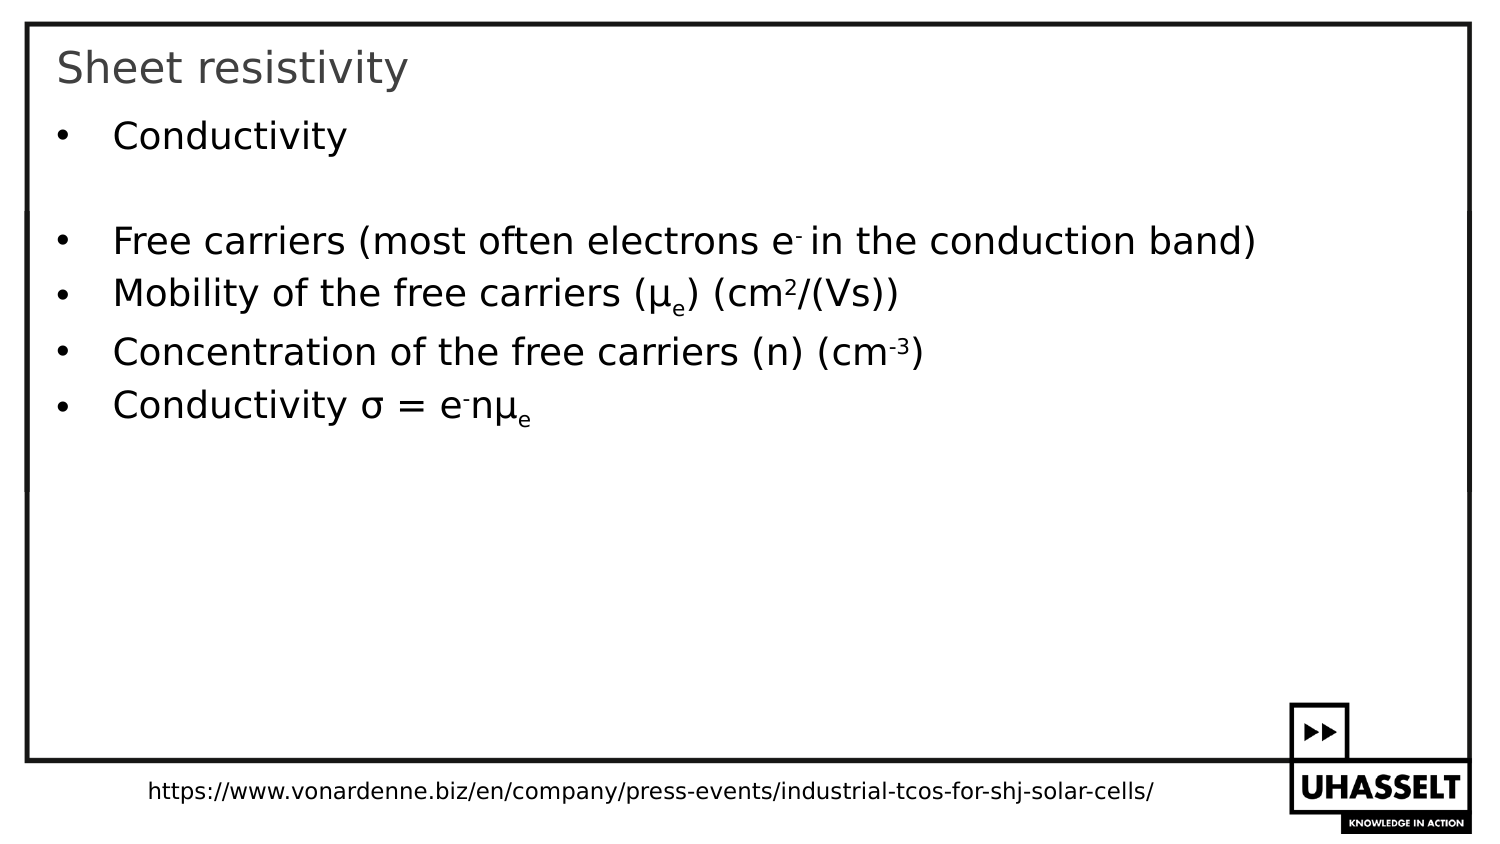

# Sheet resistivity
Conductivity

Free carriers (most often electrons e- in the conduction band)
Mobility of the free carriers (µe) (cm2/(Vs))
Concentration of the free carriers (n) (cm-3)
Conductivity σ = e-nµe

https://www.vonardenne.biz/en/company/press-events/industrial-tcos-for-shj-solar-cells/